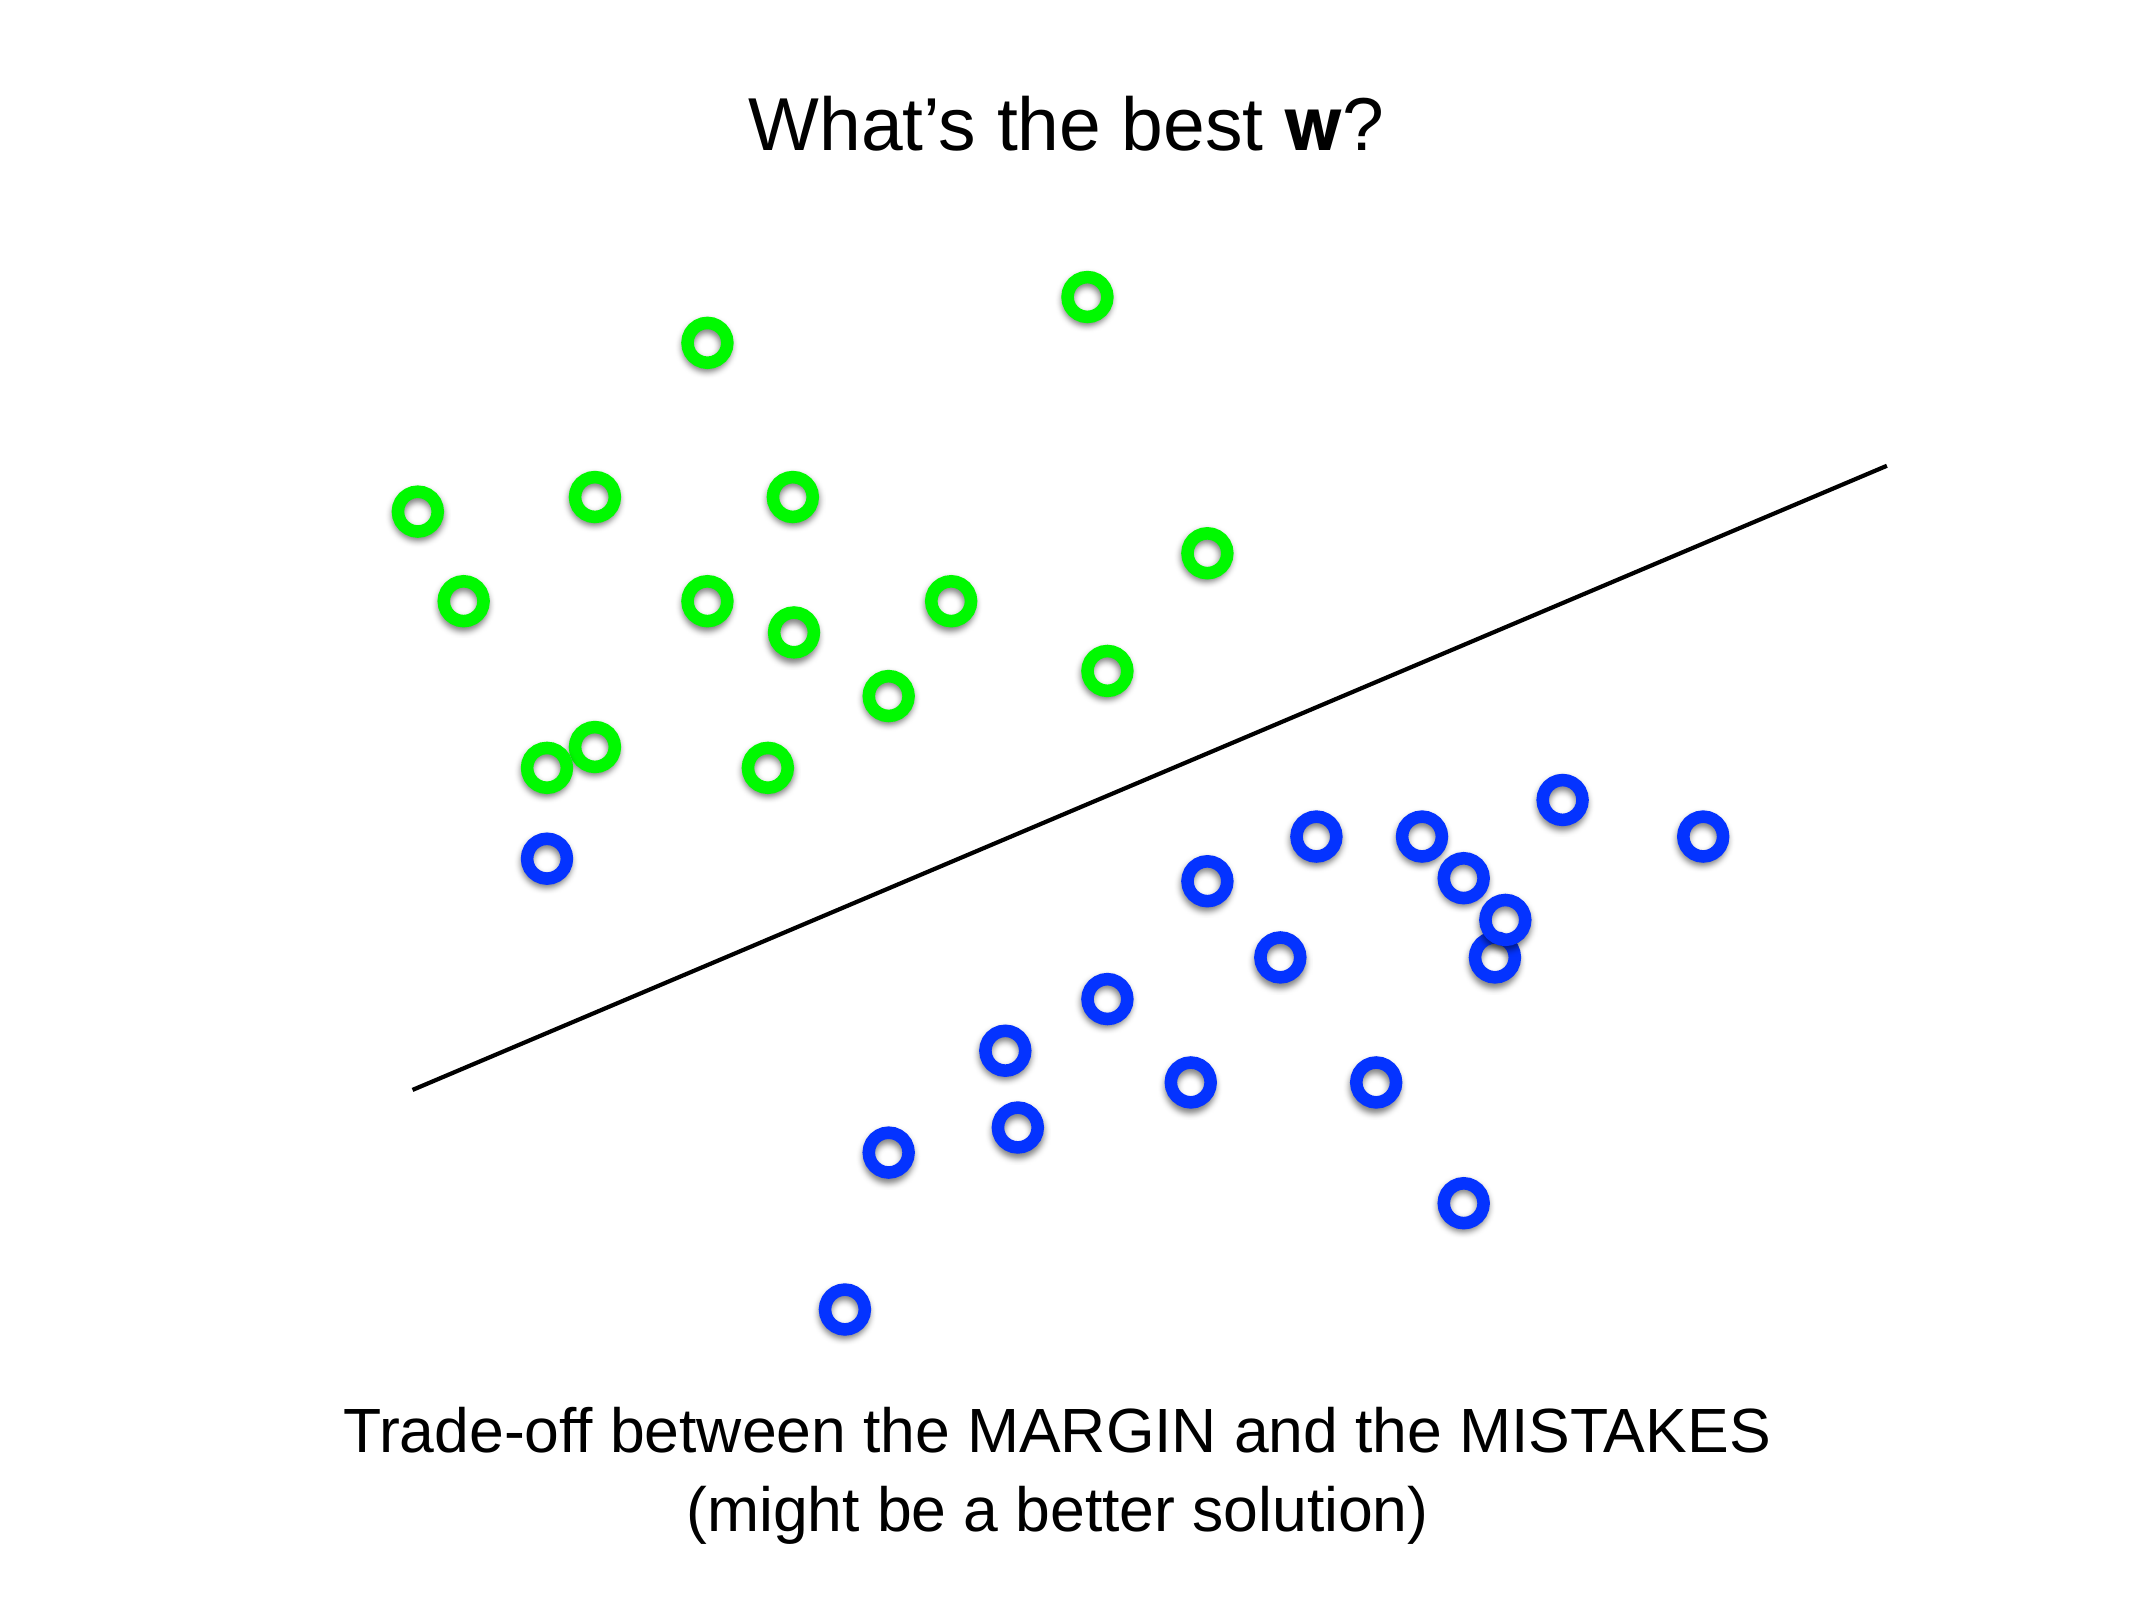

What’s the best w?

Trade-off between the MARGIN and the MISTAKES
(might be a better solution)